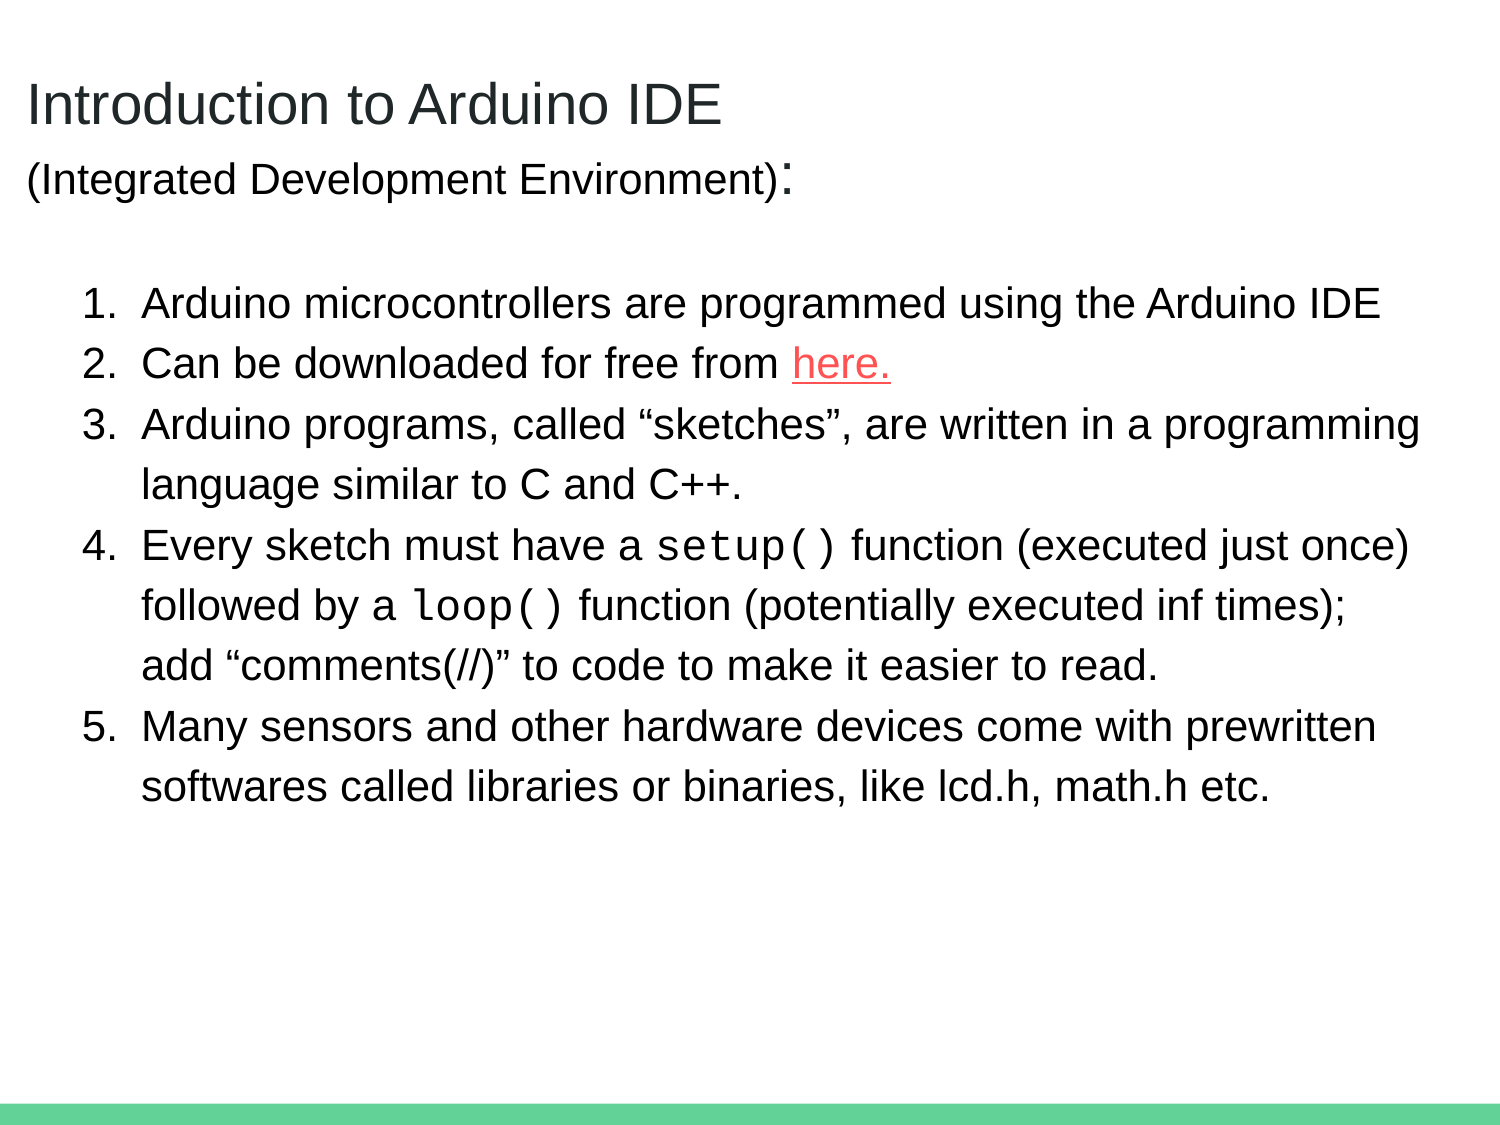

# Introduction to Arduino IDE
(Integrated Development Environment):
Arduino microcontrollers are programmed using the Arduino IDE
Can be downloaded for free from here.
Arduino programs, called “sketches”, are written in a programming language similar to C and C++.
Every sketch must have a setup() function (executed just once) followed by a loop() function (potentially executed inf times);  add “comments(//)” to code to make it easier to read.
Many sensors and other hardware devices come with prewritten softwares called libraries or binaries, like lcd.h, math.h etc.